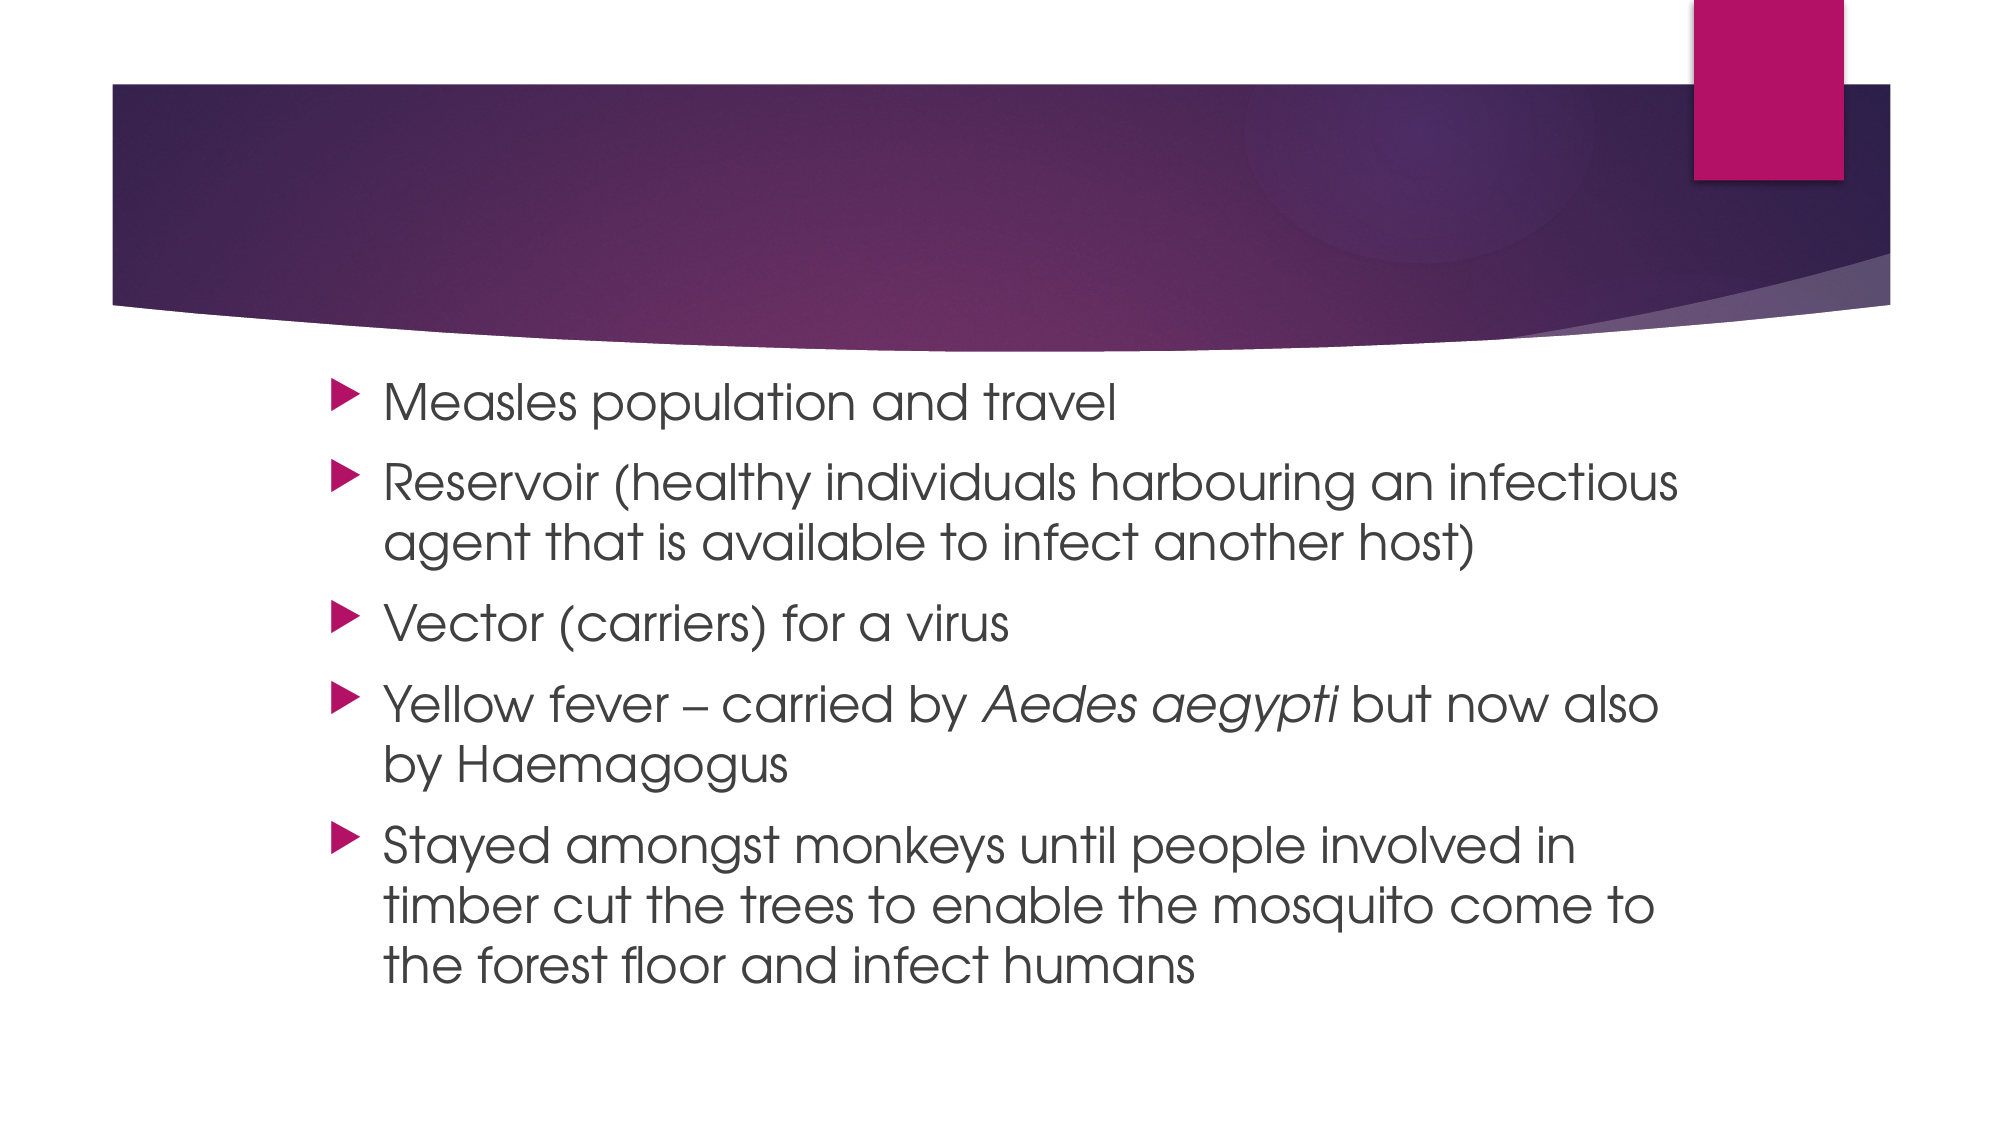

Measles population and travel
Reservoir (healthy individuals harbouring an infectious agent that is available to infect another host)
Vector (carriers) for a virus
Yellow fever – carried by Aedes aegypti but now also by Haemagogus
Stayed amongst monkeys until people involved in timber cut the trees to enable the mosquito come to the forest floor and infect humans